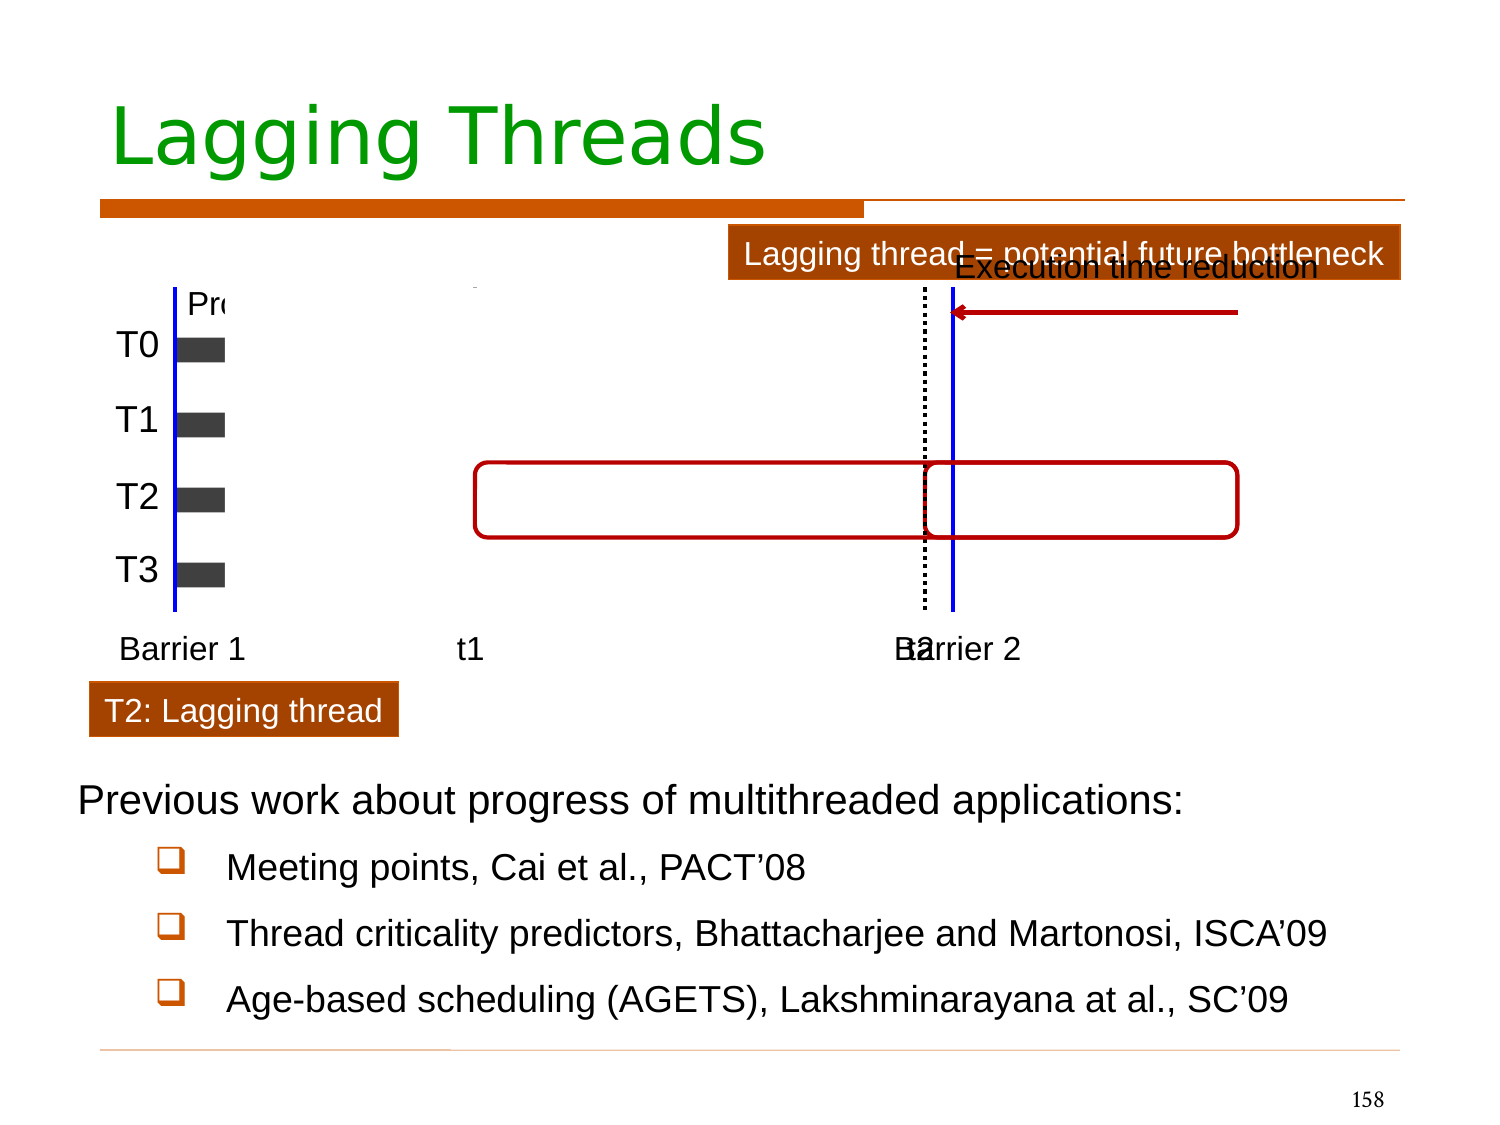

# Lagging Threads
Lagging thread = potential future bottleneck
Execution time reduction
Progress P0 =
10

T0

               P1 =
11
T1

               P2 =
6

T2

               P3 =
10
T3

Barrier 1
t1
Barrier 2
t2
Barrier 2
T2: Lagging thread
Previous work about progress of multithreaded applications:
Meeting points, Cai et al., PACT’08
Thread criticality predictors, Bhattacharjee and Martonosi, ISCA’09
Age-based scheduling (AGETS), Lakshminarayana at al., SC’09
158